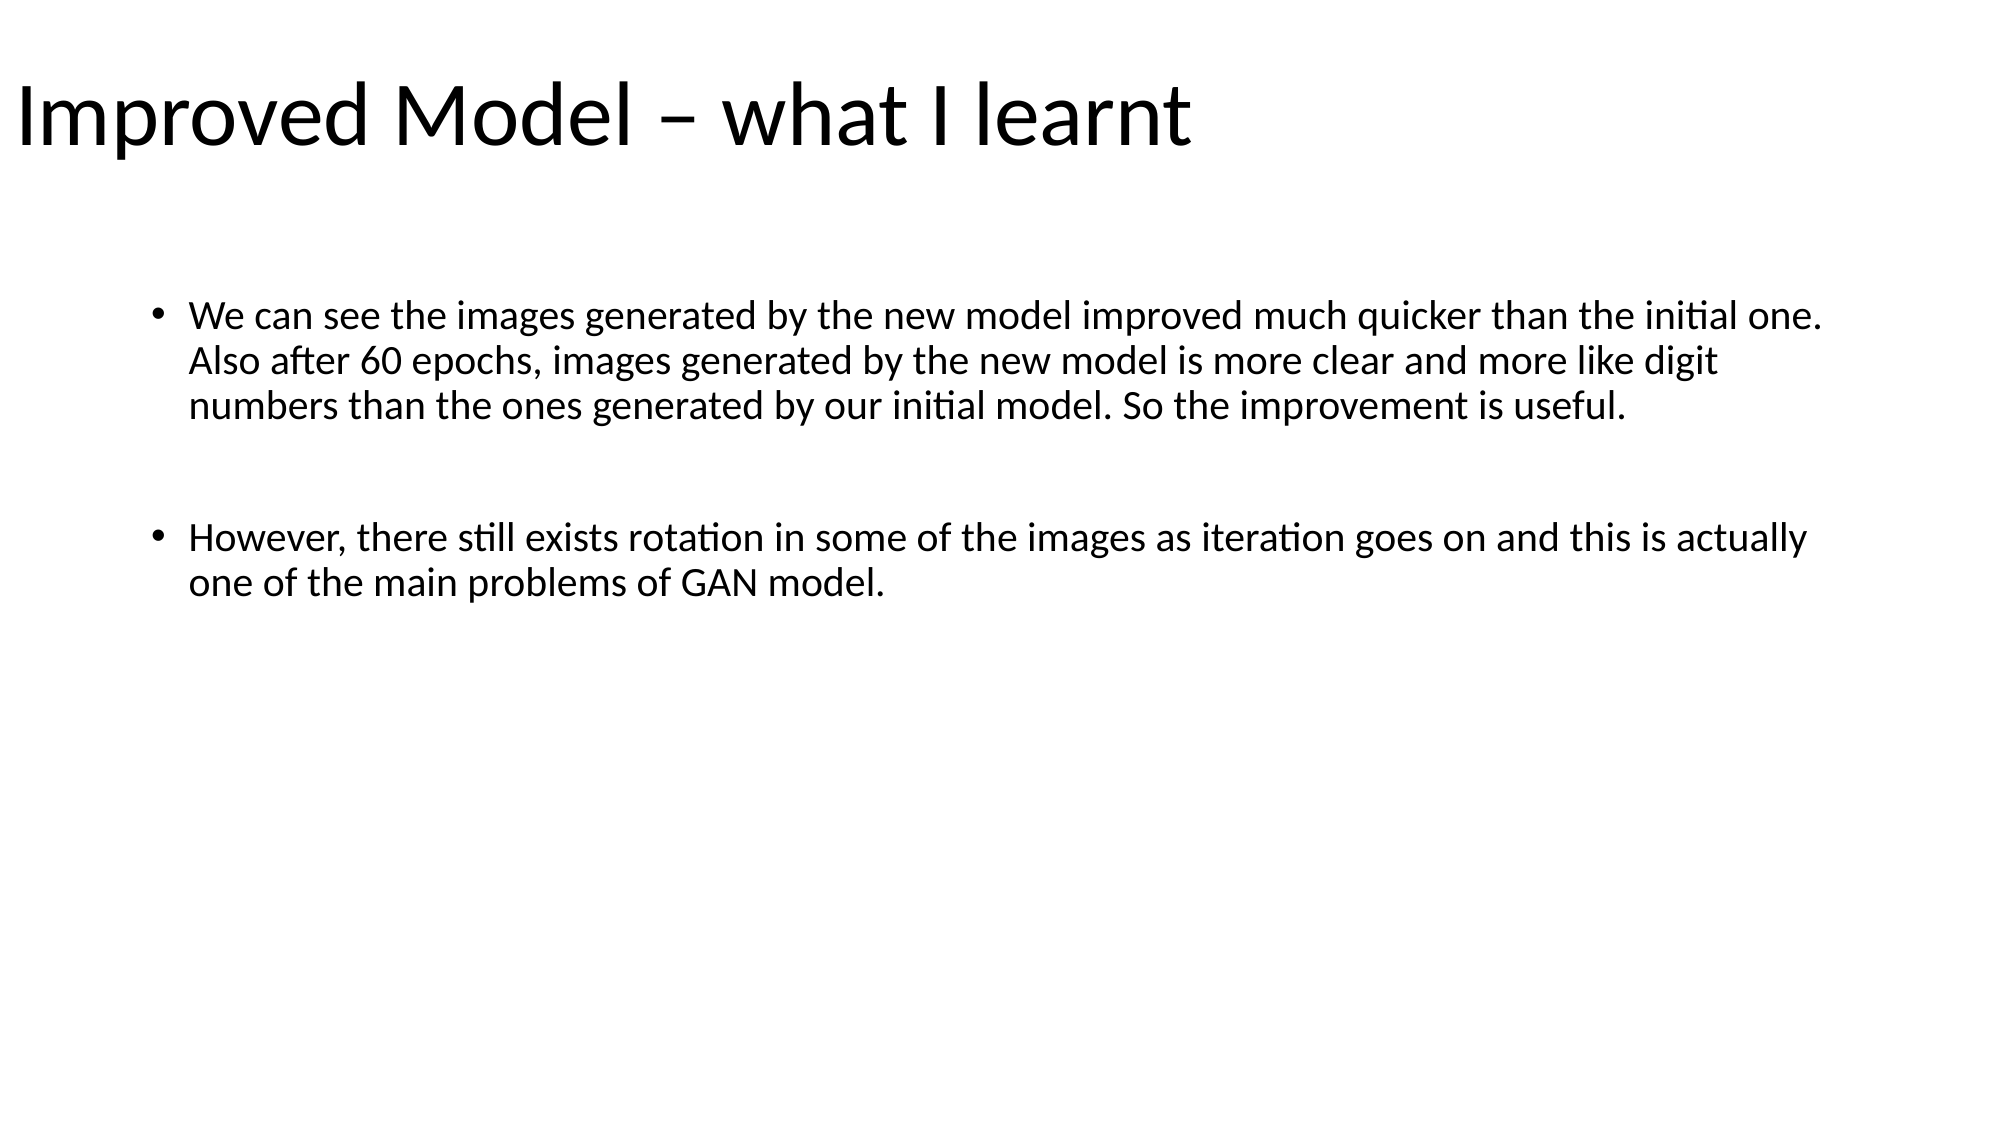

# Improved Model – what I learnt
We can see the images generated by the new model improved much quicker than the initial one. Also after 60 epochs, images generated by the new model is more clear and more like digit numbers than the ones generated by our initial model. So the improvement is useful.

However, there still exists rotation in some of the images as iteration goes on and this is actually one of the main problems of GAN model.